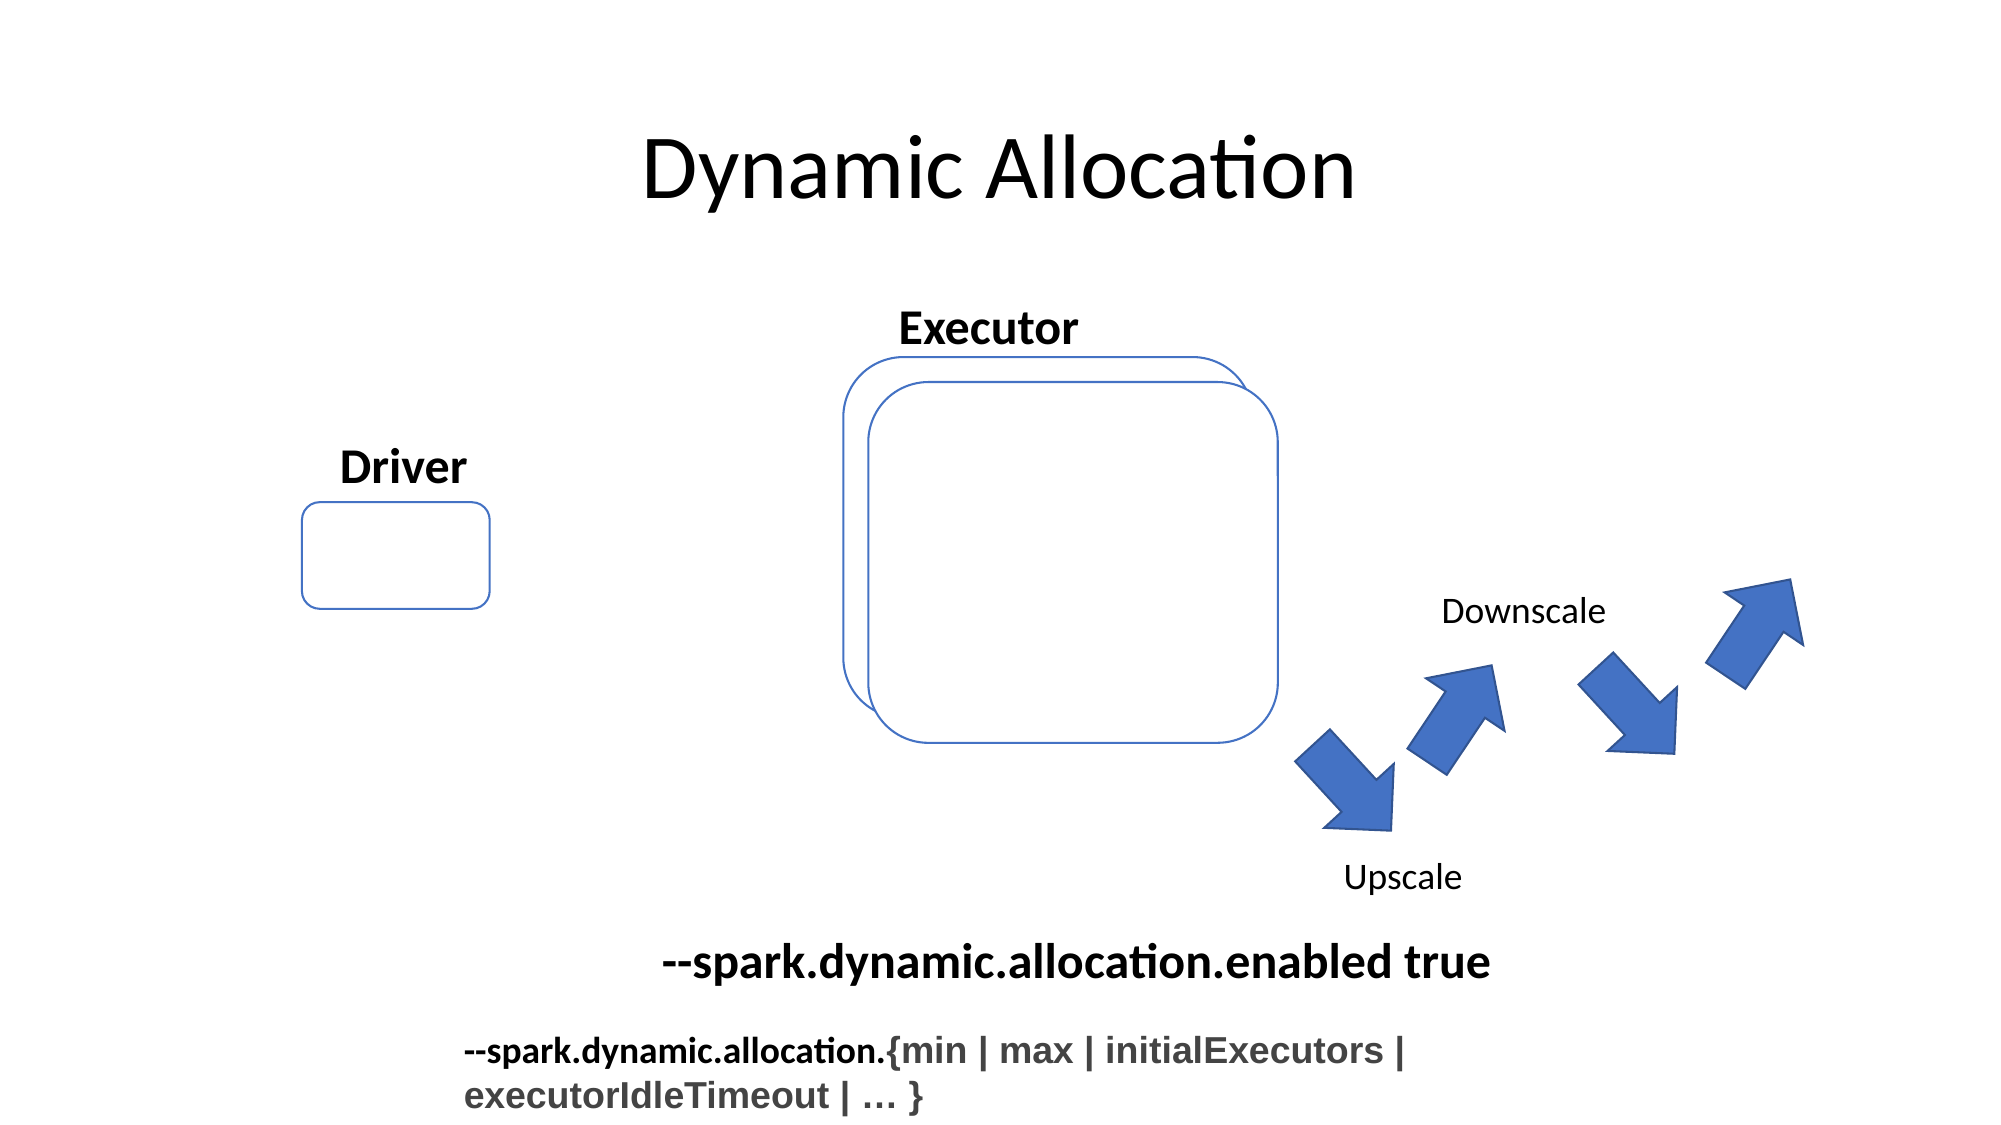

# Dynamic Allocation
Executor

Driver

Downscale

Upscale
--spark.dynamic.allocation.enabled true
--spark.dynamic.allocation.{min | max | initialExecutors | executorIdleTimeout | … }